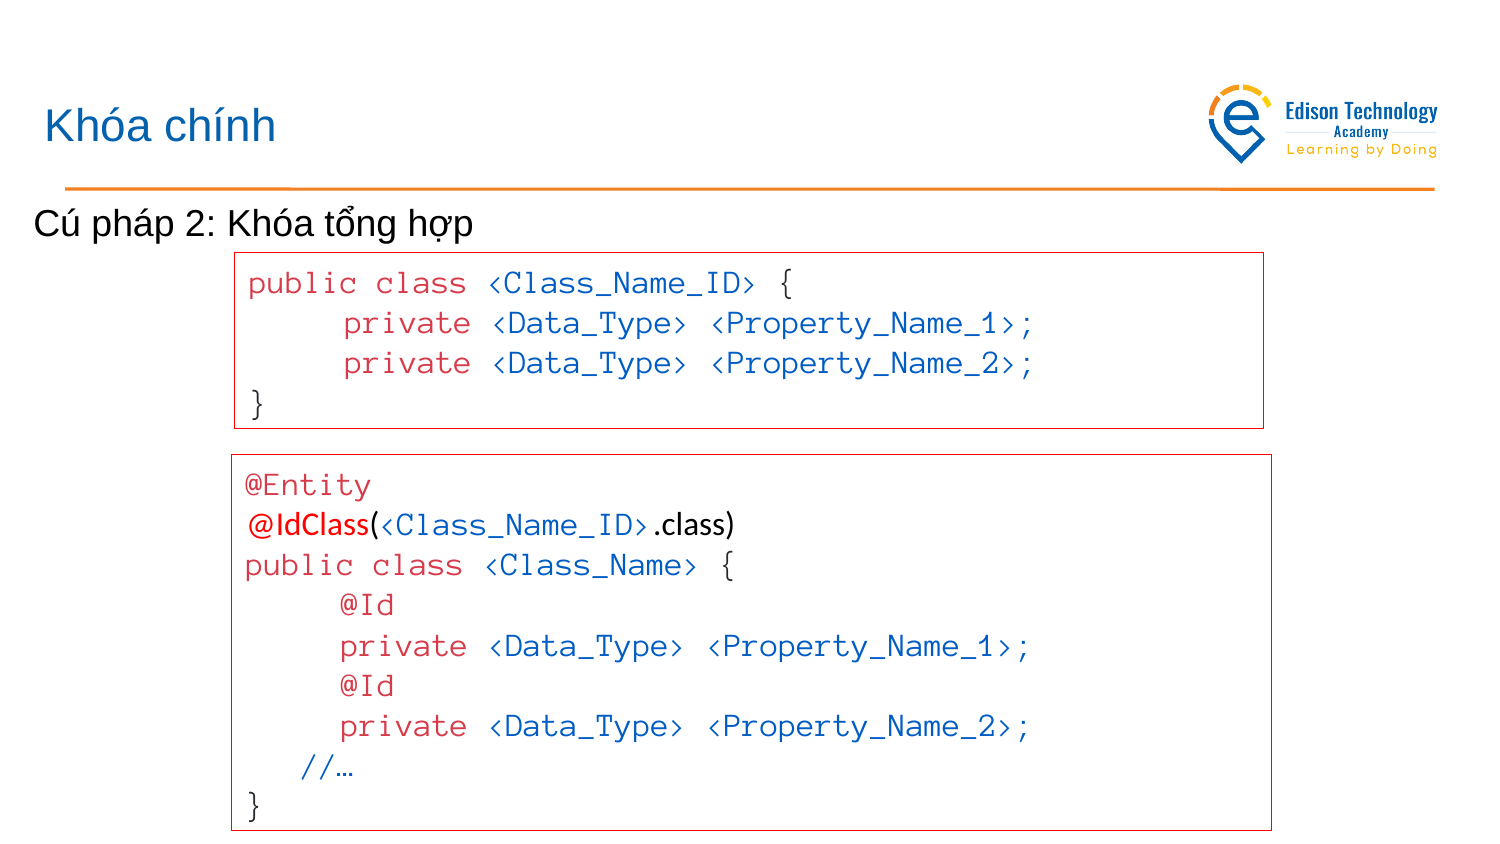

# Khóa chính
Cú pháp 2: Khóa tổng hợp
public class <Class_Name_ID> {
	private <Data_Type> <Property_Name_1>;
	private <Data_Type> <Property_Name_2>;
}
@Entity
@IdClass(<Class_Name_ID>.class)
public class <Class_Name> {
    	@Id
	private <Data_Type> <Property_Name_1>;
    	@Id
	private <Data_Type> <Property_Name_2>;
   //…
}